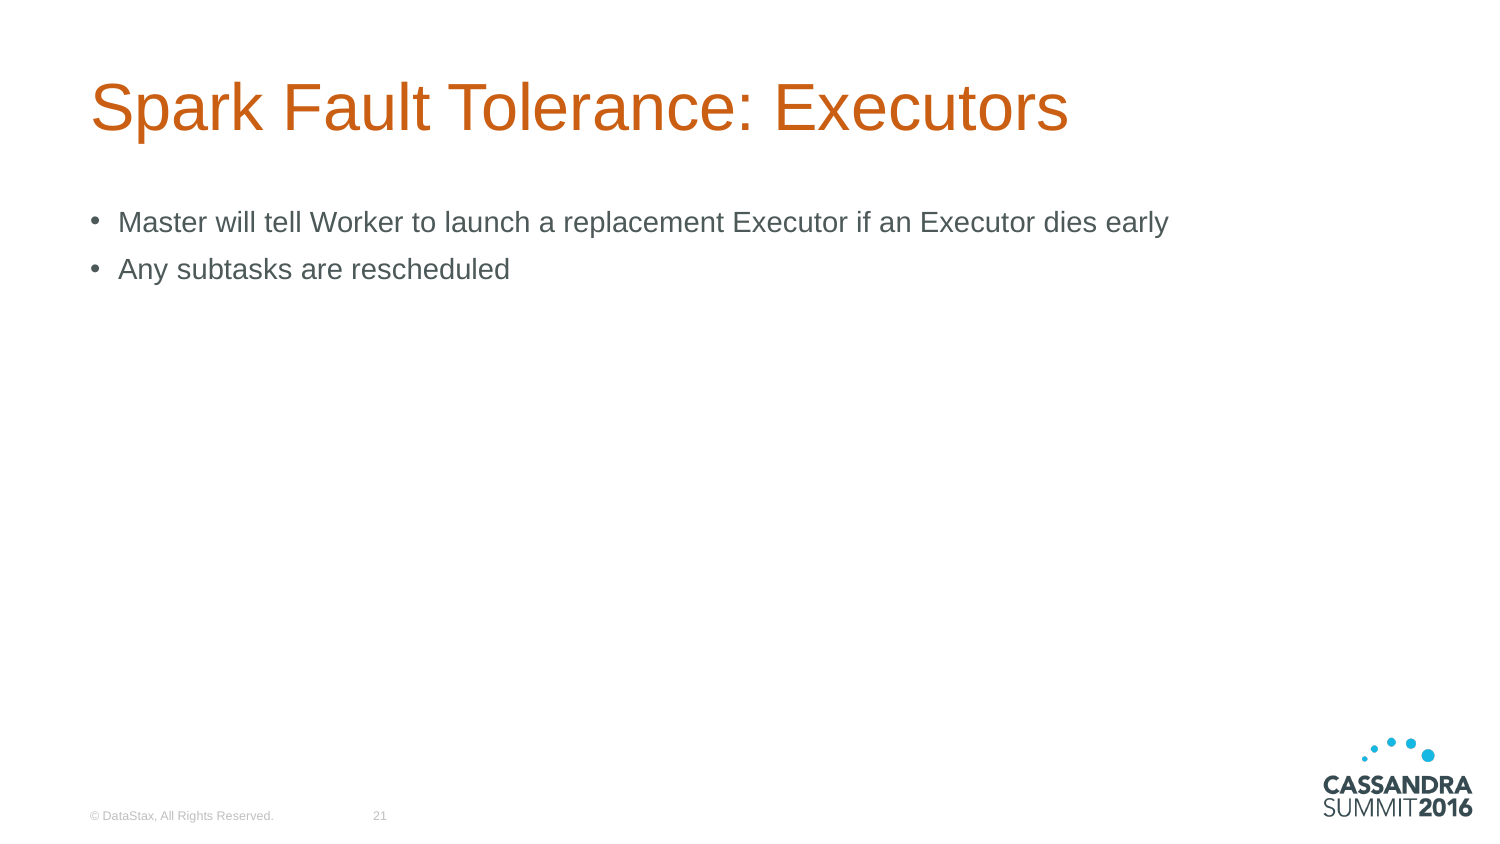

# Spark Fault Tolerance: Executors
Master will tell Worker to launch a replacement Executor if an Executor dies early
Any subtasks are rescheduled

© DataStax, All Rights Reserved.
21